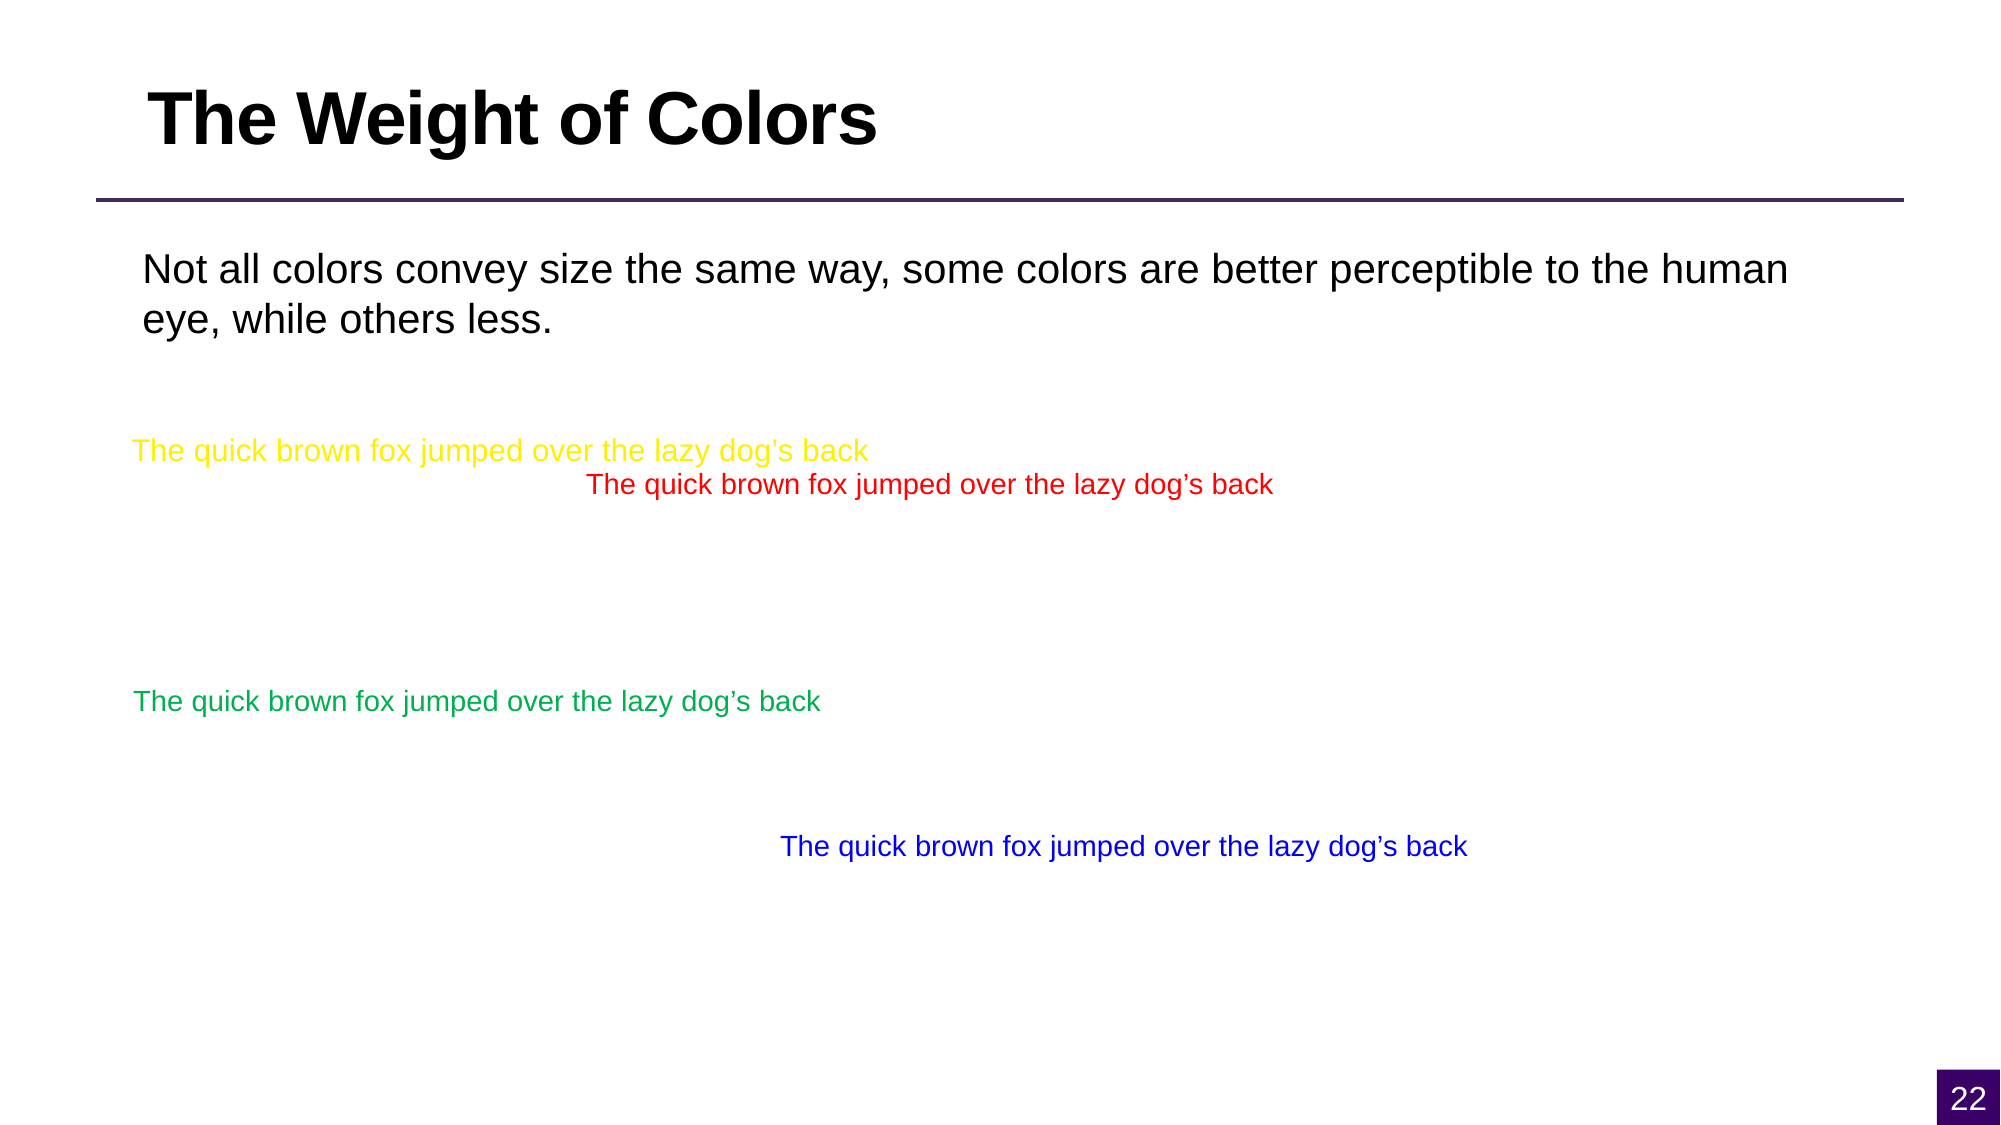

# The Weight of Colors
Not all colors convey size the same way, some colors are better perceptible to the human eye, while others less.
The quick brown fox jumped over the lazy dog’s back
The quick brown fox jumped over the lazy dog’s back
The quick brown fox jumped over the lazy dog’s back
The quick brown fox jumped over the lazy dog’s back

22